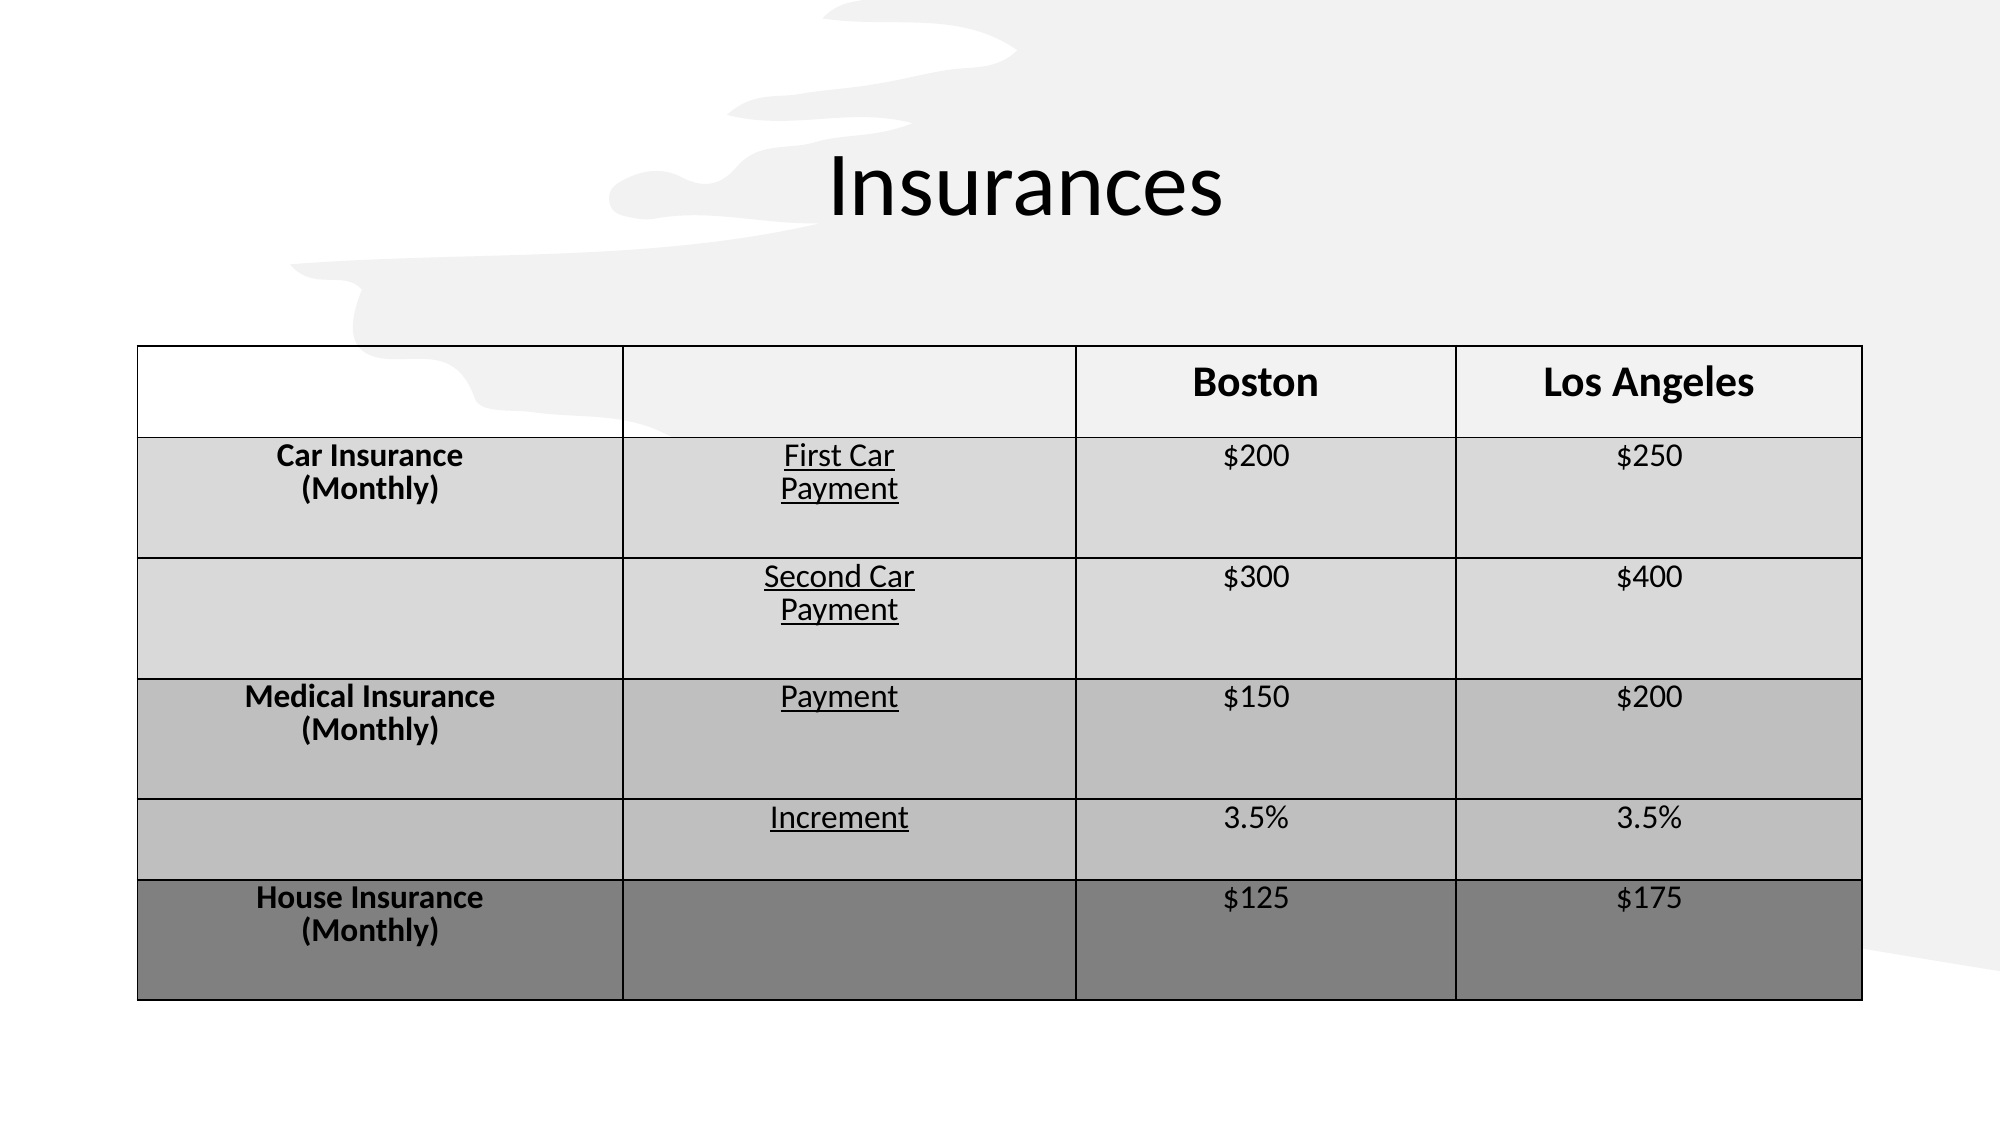

Insurances
|  |  | Boston | Los Angeles |
| --- | --- | --- | --- |
| Car Insurance (Monthly) | First Car Payment | $200 | $250 |
|  | Second Car Payment | $300 | $400 |
| Medical Insurance (Monthly) | Payment | $150 | $200 |
|  | Increment | 3.5% | 3.5% |
| House Insurance (Monthly) |  | $125 | $175 |